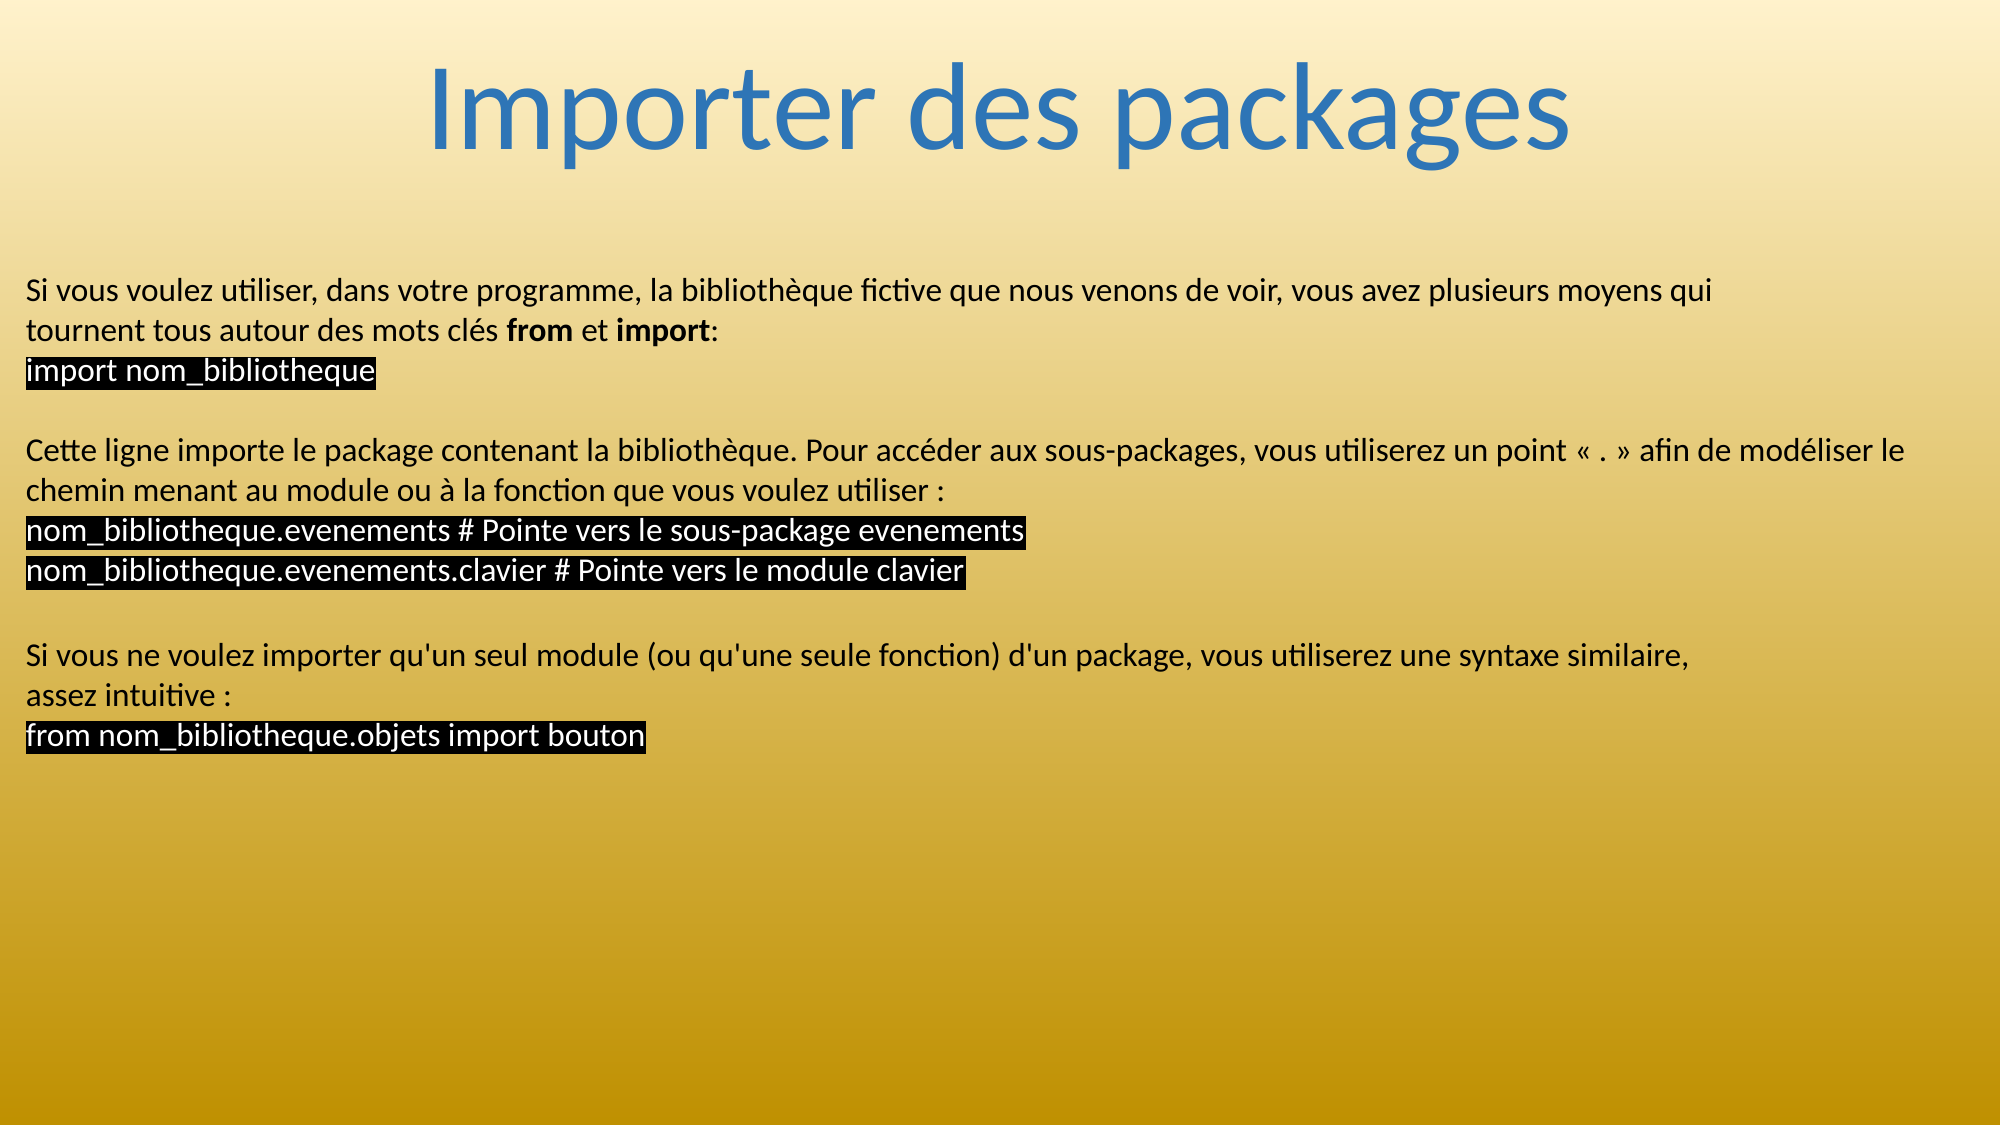

# Importer des packages

Si vous voulez utiliser, dans votre programme, la bibliothèque fictive que nous venons de voir, vous avez plusieurs moyens qui
tournent tous autour des mots clés from et import:
import nom_bibliotheque

Cette ligne importe le package contenant la bibliothèque. Pour accéder aux sous-packages, vous utiliserez un point « . » afin de modéliser le
chemin menant au module ou à la fonction que vous voulez utiliser :
nom_bibliotheque.evenements # Pointe vers le sous-package evenements
nom_bibliotheque.evenements.clavier # Pointe vers le module clavier

Si vous ne voulez importer qu'un seul module (ou qu'une seule fonction) d'un package, vous utiliserez une syntaxe similaire,
assez intuitive :
from nom_bibliotheque.objets import bouton

157